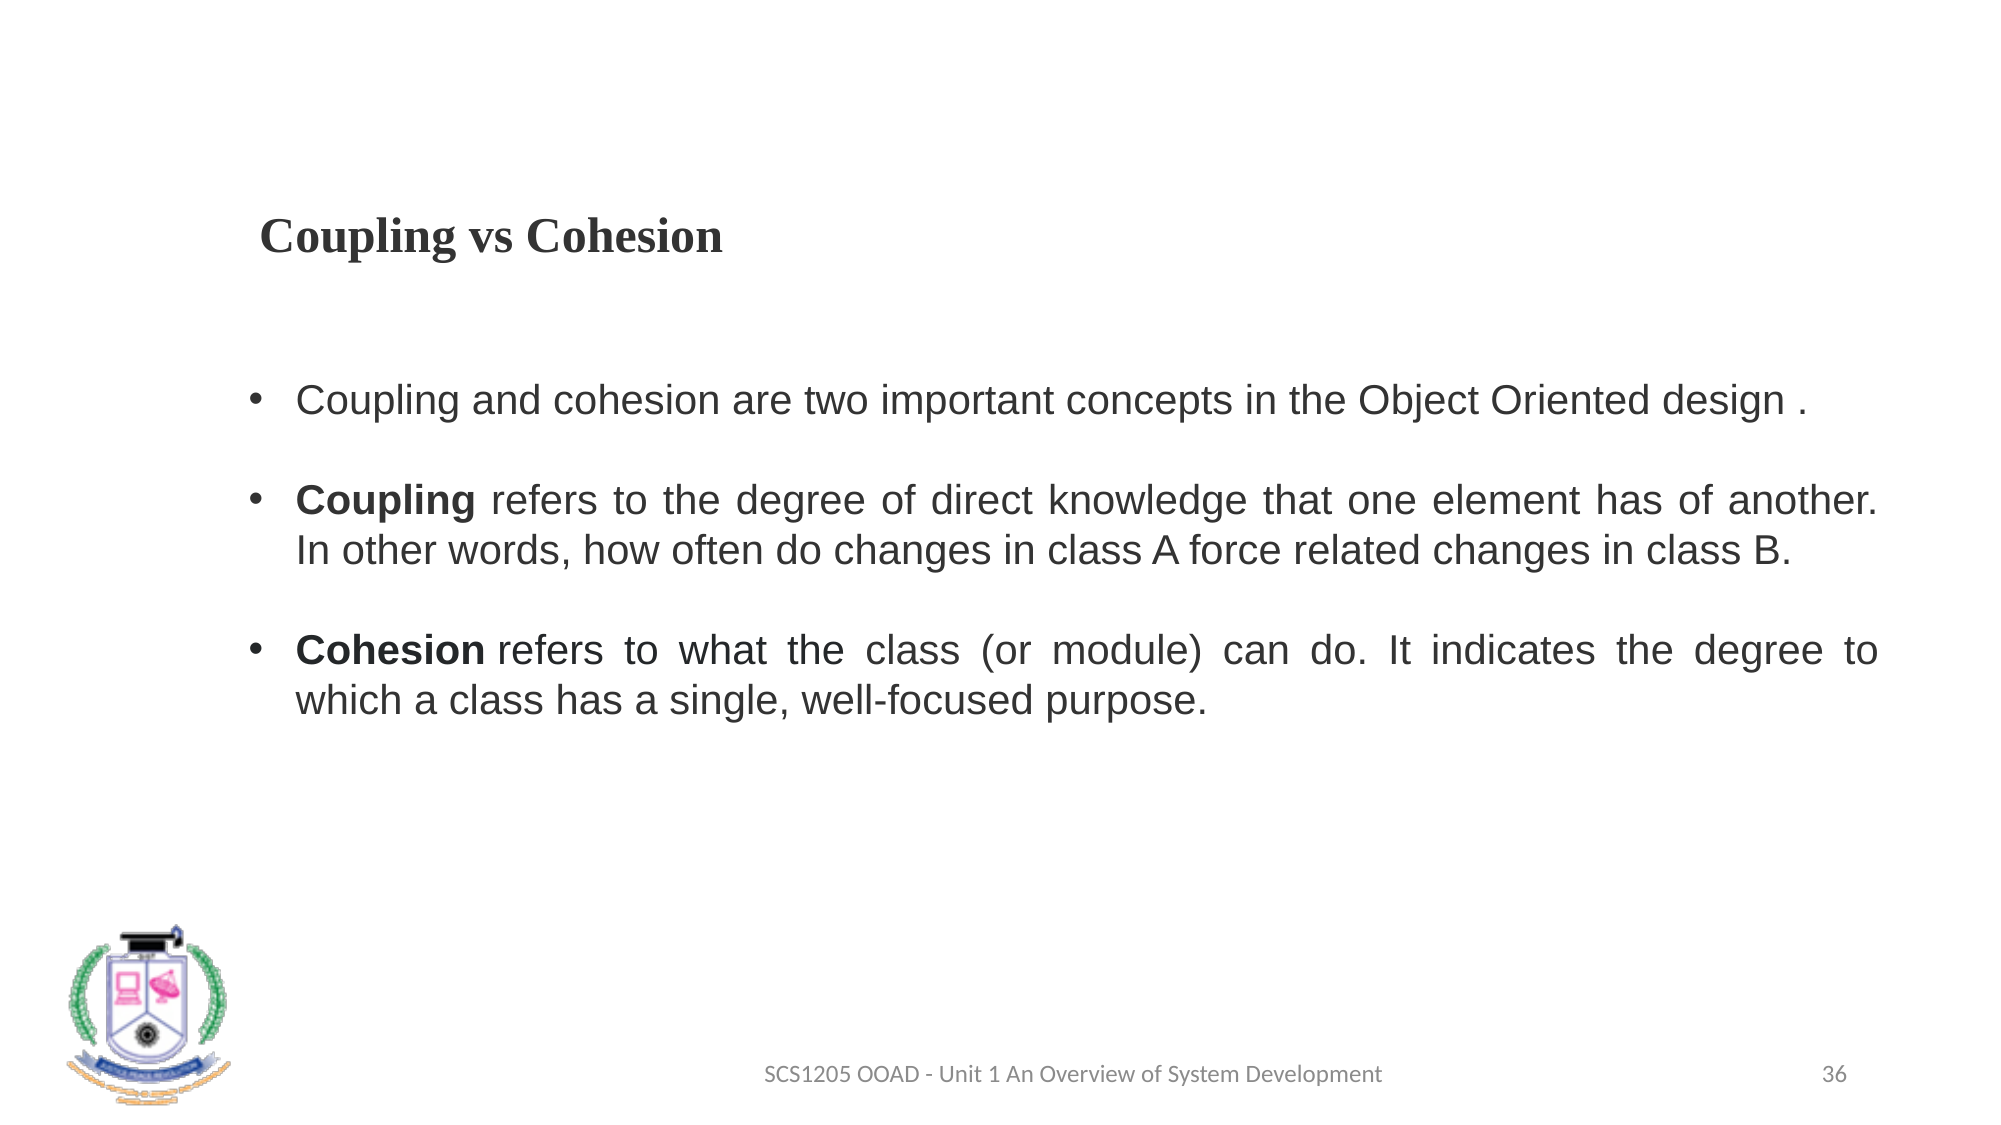

Coupling vs Cohesion

Coupling and cohesion are two important concepts in the Object Oriented design .
Coupling refers to the degree of direct knowledge that one element has of another. In other words, how often do changes in class A force related changes in class B.

Cohesion refers to what the class (or module) can do. It indicates the degree to which a class has a single, well-focused purpose.

SCS1205 OOAD - Unit 1 An Overview of System Development
36